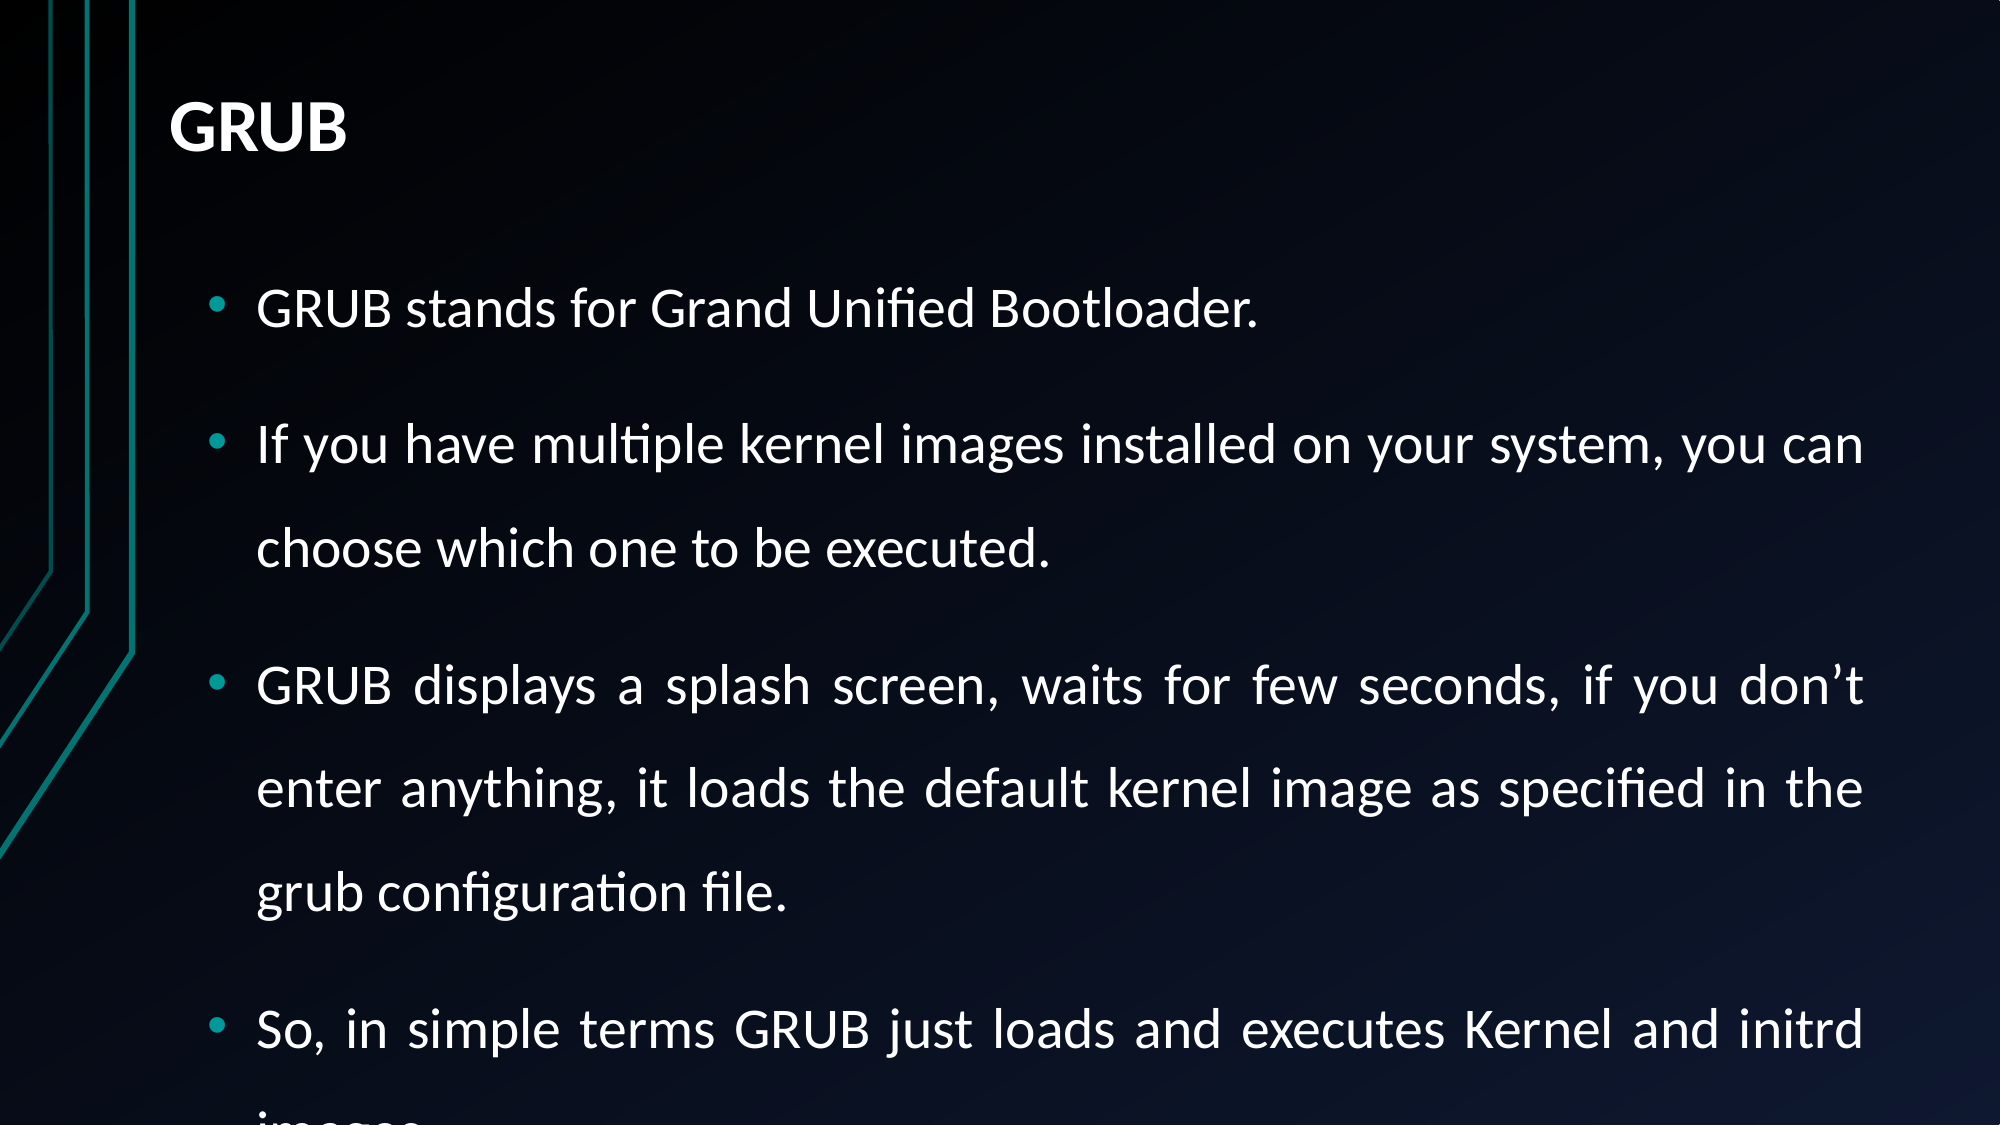

# GRUB
GRUB stands for Grand Unified Bootloader.
If you have multiple kernel images installed on your system, you can choose which one to be executed.
GRUB displays a splash screen, waits for few seconds, if you don’t enter anything, it loads the default kernel image as specified in the grub configuration file.
So, in simple terms GRUB just loads and executes Kernel and initrd images.